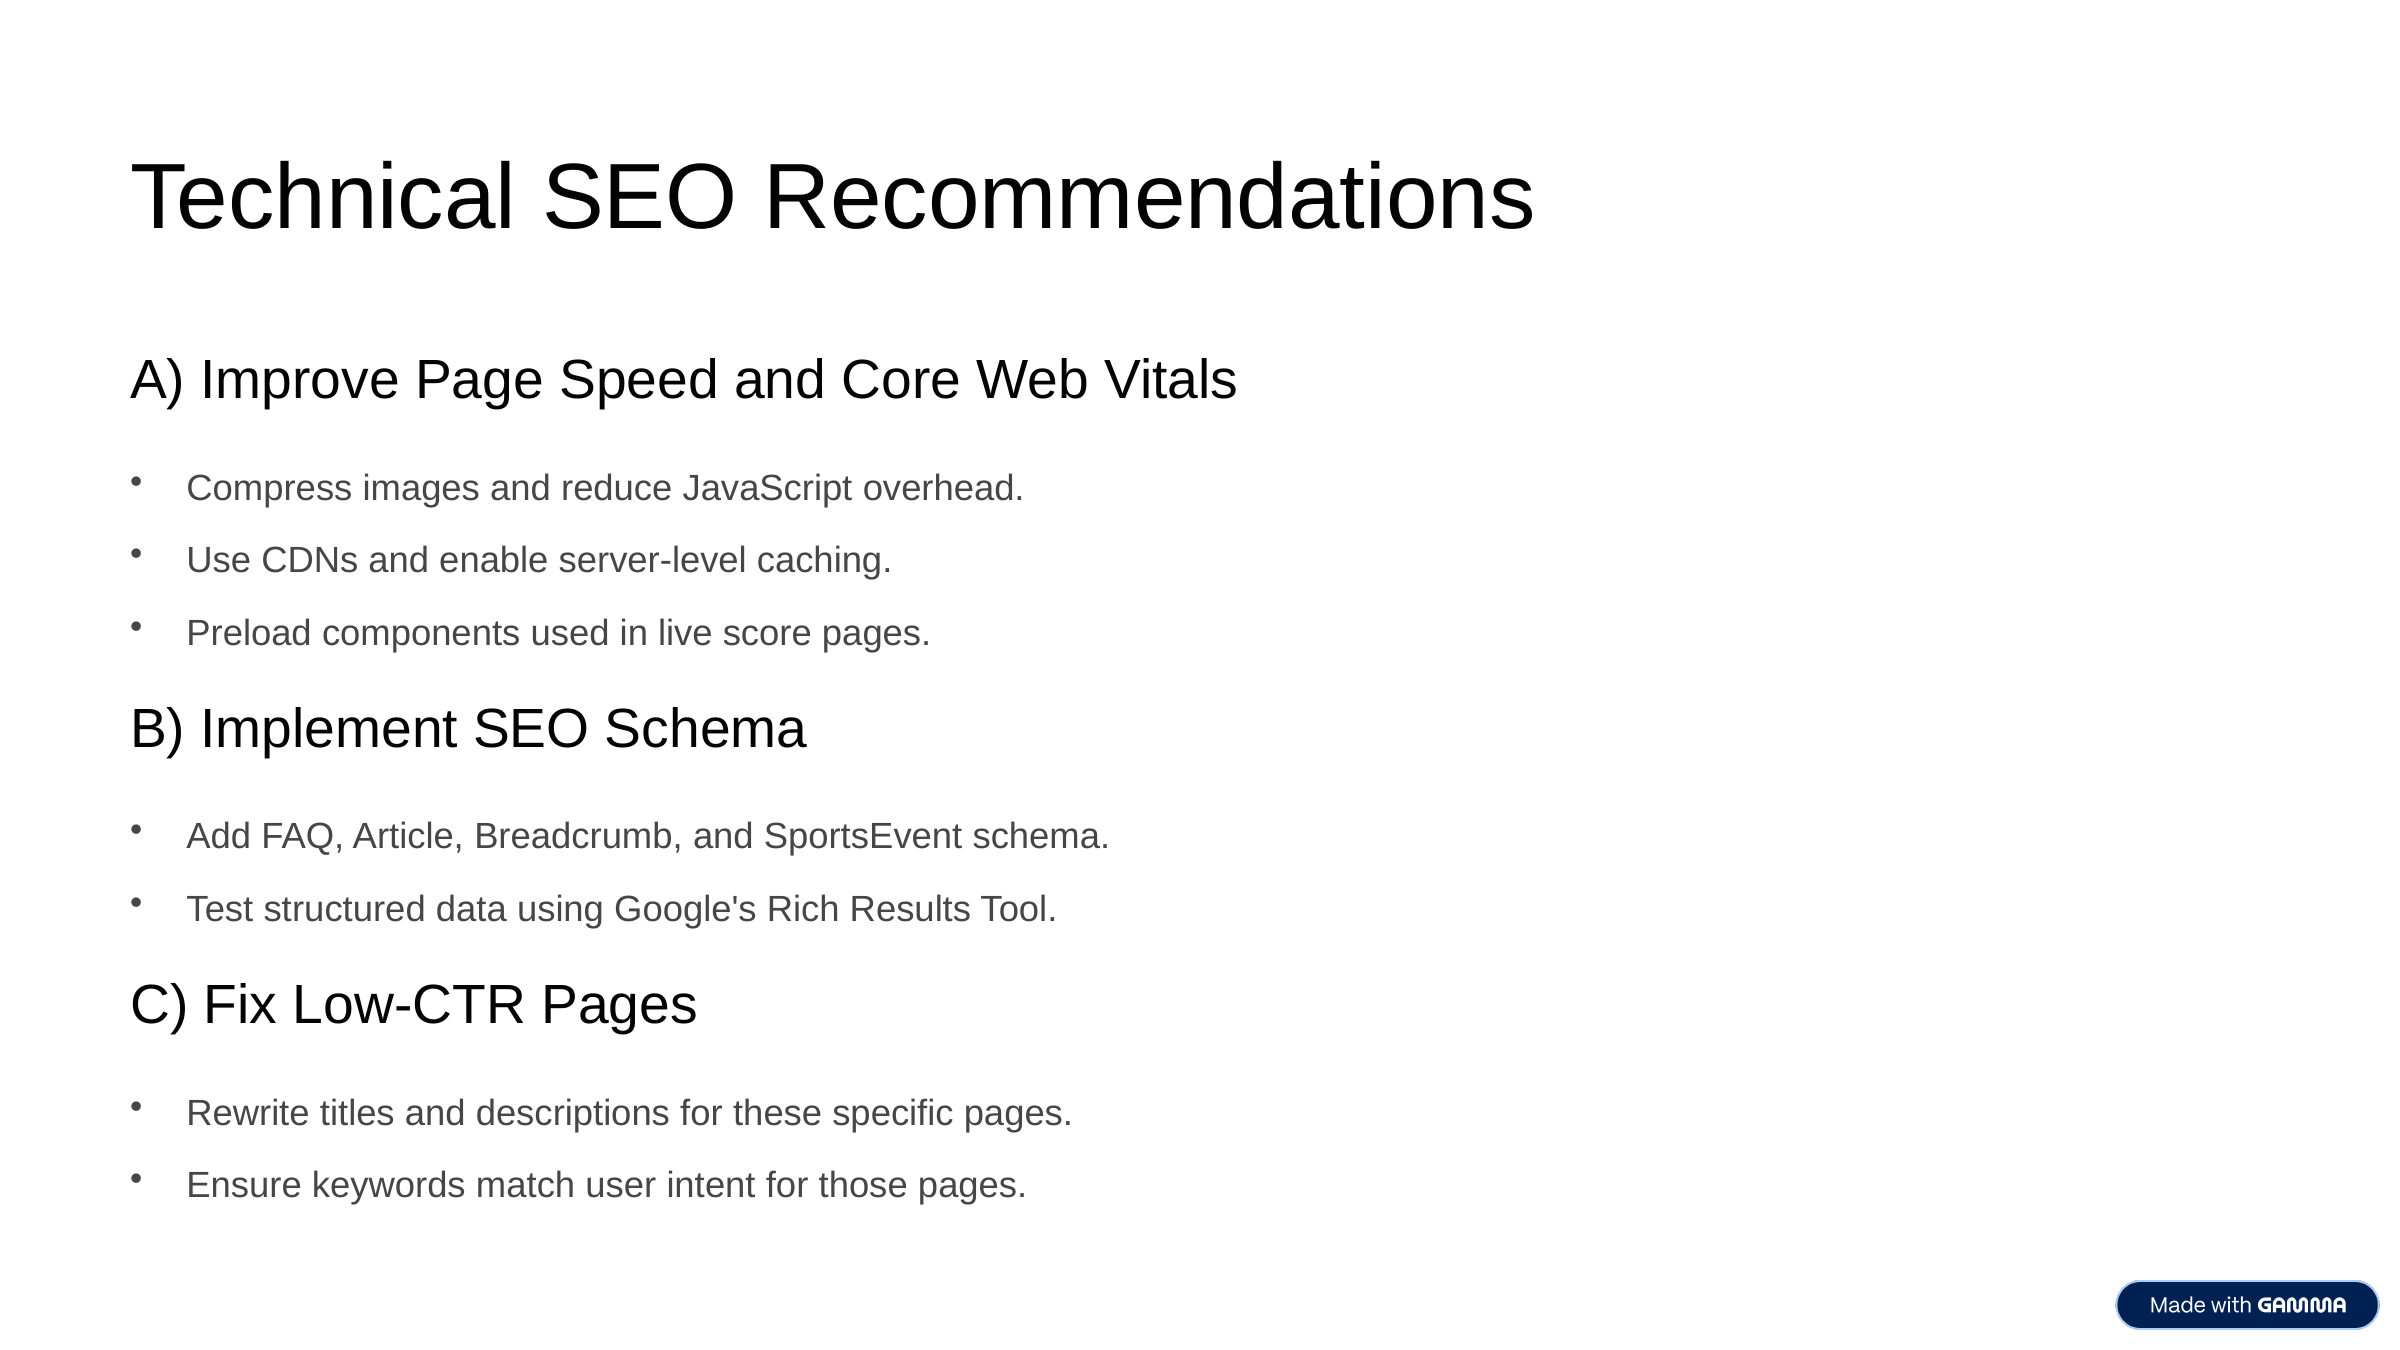

Technical SEO Recommendations
A) Improve Page Speed and Core Web Vitals

Compress images and reduce JavaScript overhead.
Use CDNs and enable server-level caching.
Preload components used in live score pages.
B) Implement SEO Schema
Add FAQ, Article, Breadcrumb, and SportsEvent schema.
Test structured data using Google's Rich Results Tool.
C) Fix Low-CTR Pages
Rewrite titles and descriptions for these specific pages.
Ensure keywords match user intent for those pages.